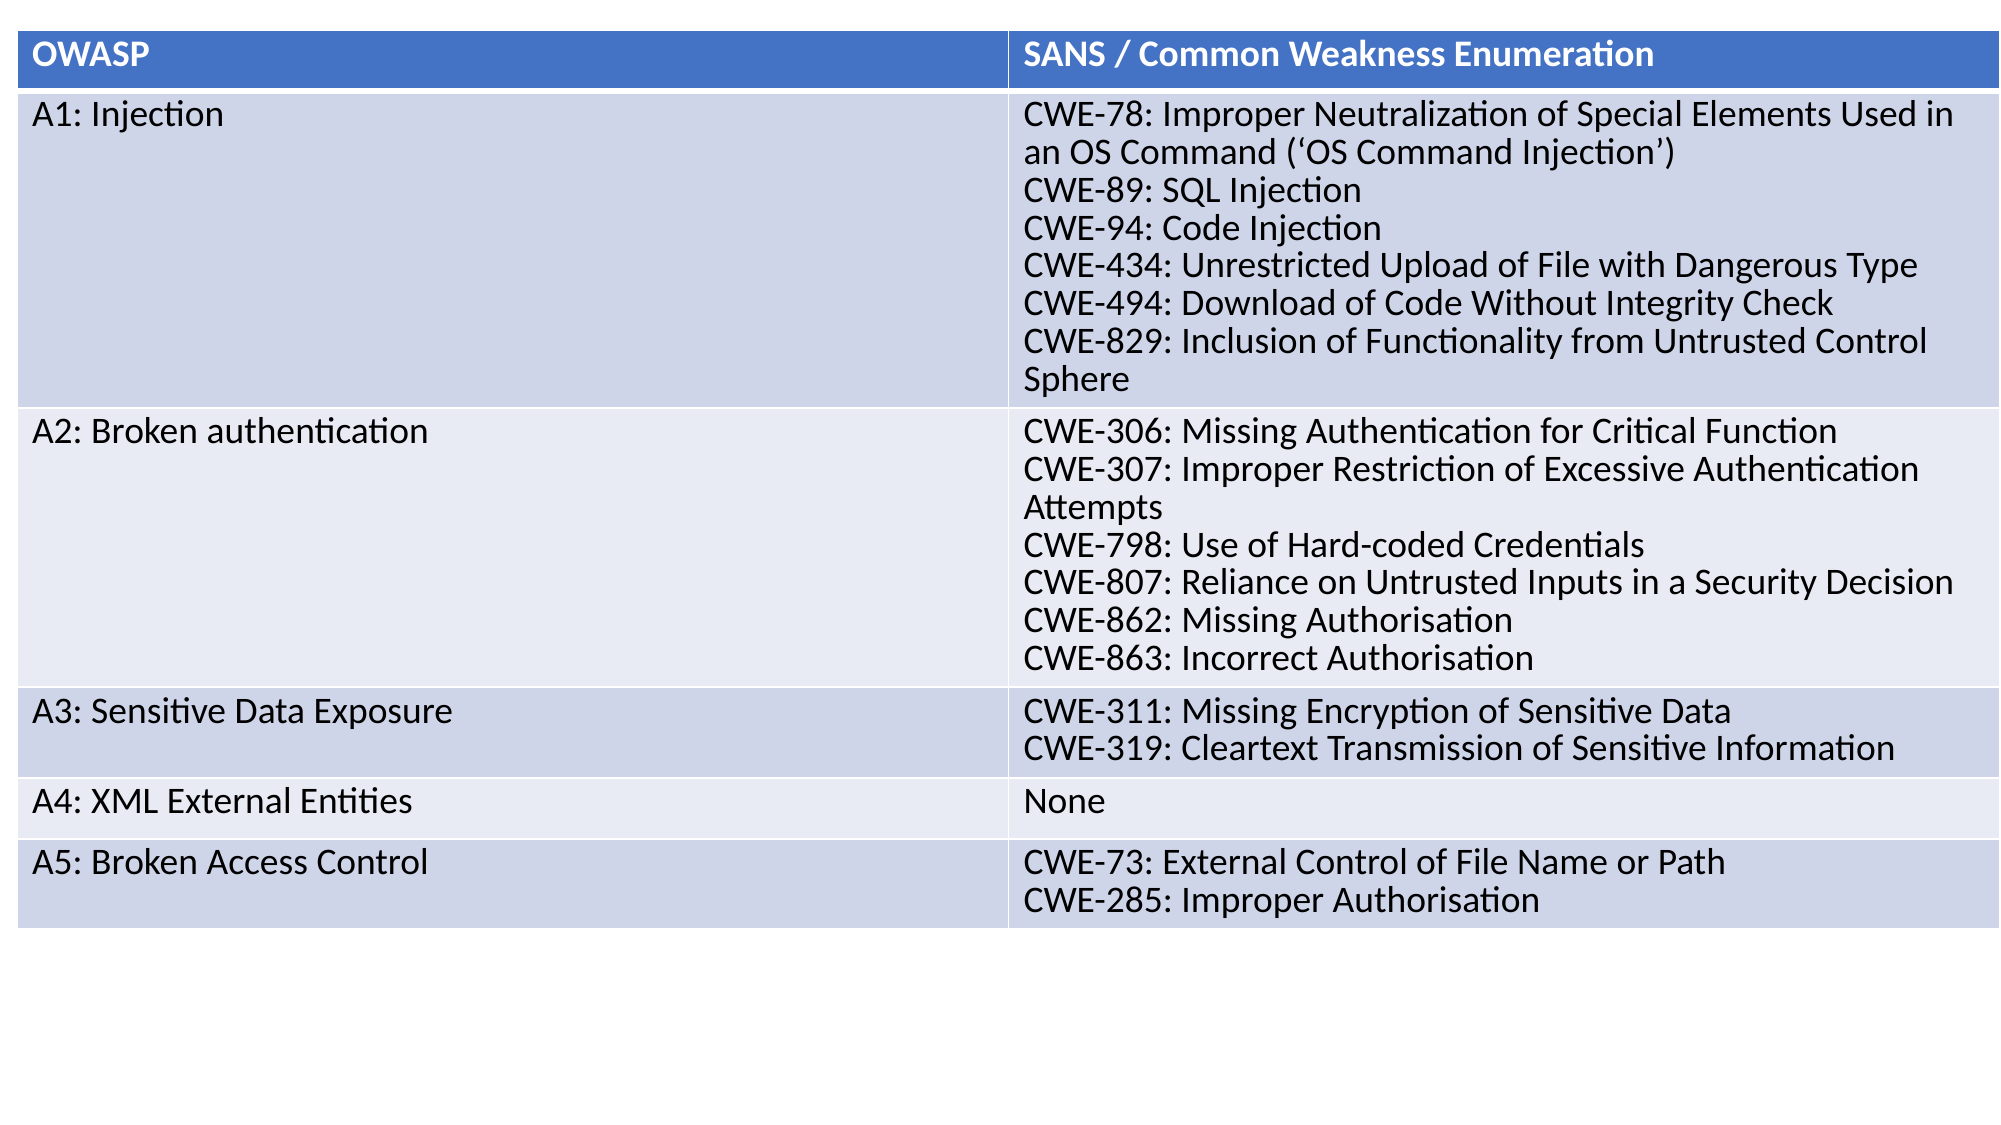

| OWASP | SANS / Common Weakness Enumeration |
| --- | --- |
| A1: Injection | CWE-78: Improper Neutralization of Special Elements Used in an OS Command (‘OS Command Injection’) CWE-89: SQL Injection CWE-94: Code Injection CWE-434: Unrestricted Upload of File with Dangerous Type CWE-494: Download of Code Without Integrity Check CWE-829: Inclusion of Functionality from Untrusted Control Sphere |
| A2: Broken authentication | CWE-306: Missing Authentication for Critical Function CWE-307: Improper Restriction of Excessive Authentication Attempts CWE-798: Use of Hard-coded Credentials CWE-807: Reliance on Untrusted Inputs in a Security Decision CWE-862: Missing Authorisation CWE-863: Incorrect Authorisation |
| A3: Sensitive Data Exposure | CWE-311: Missing Encryption of Sensitive Data CWE-319: Cleartext Transmission of Sensitive Information |
| A4: XML External Entities | None |
| A5: Broken Access Control | CWE-73: External Control of File Name or Path CWE-285: Improper Authorisation |